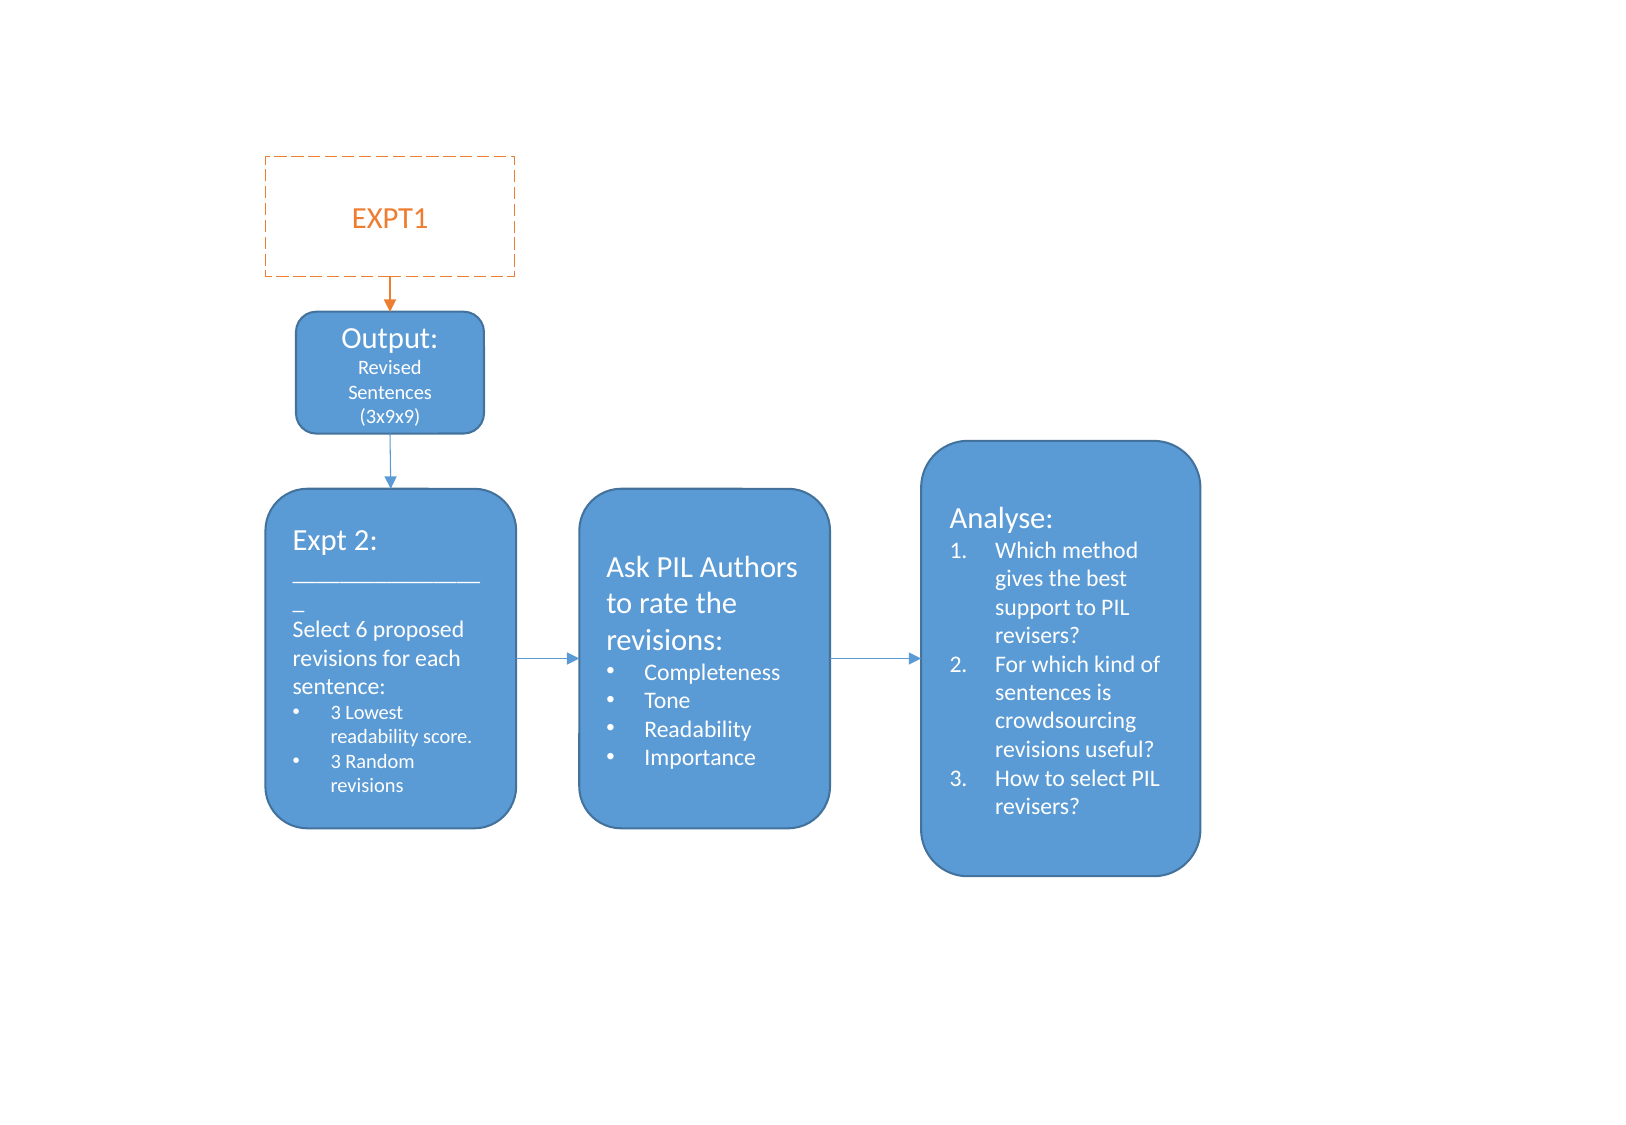

EXPT1
Output: Revised Sentences (3x9x9)
Analyse:
Which method gives the best support to PIL revisers?
For which kind of sentences is crowdsourcing revisions useful?
How to select PIL revisers?
Expt 2:
_________________
Select 6 proposed revisions for each sentence:
3 Lowest readability score.
3 Random revisions
Ask PIL Authors to rate the revisions:
Completeness
Tone
Readability
Importance